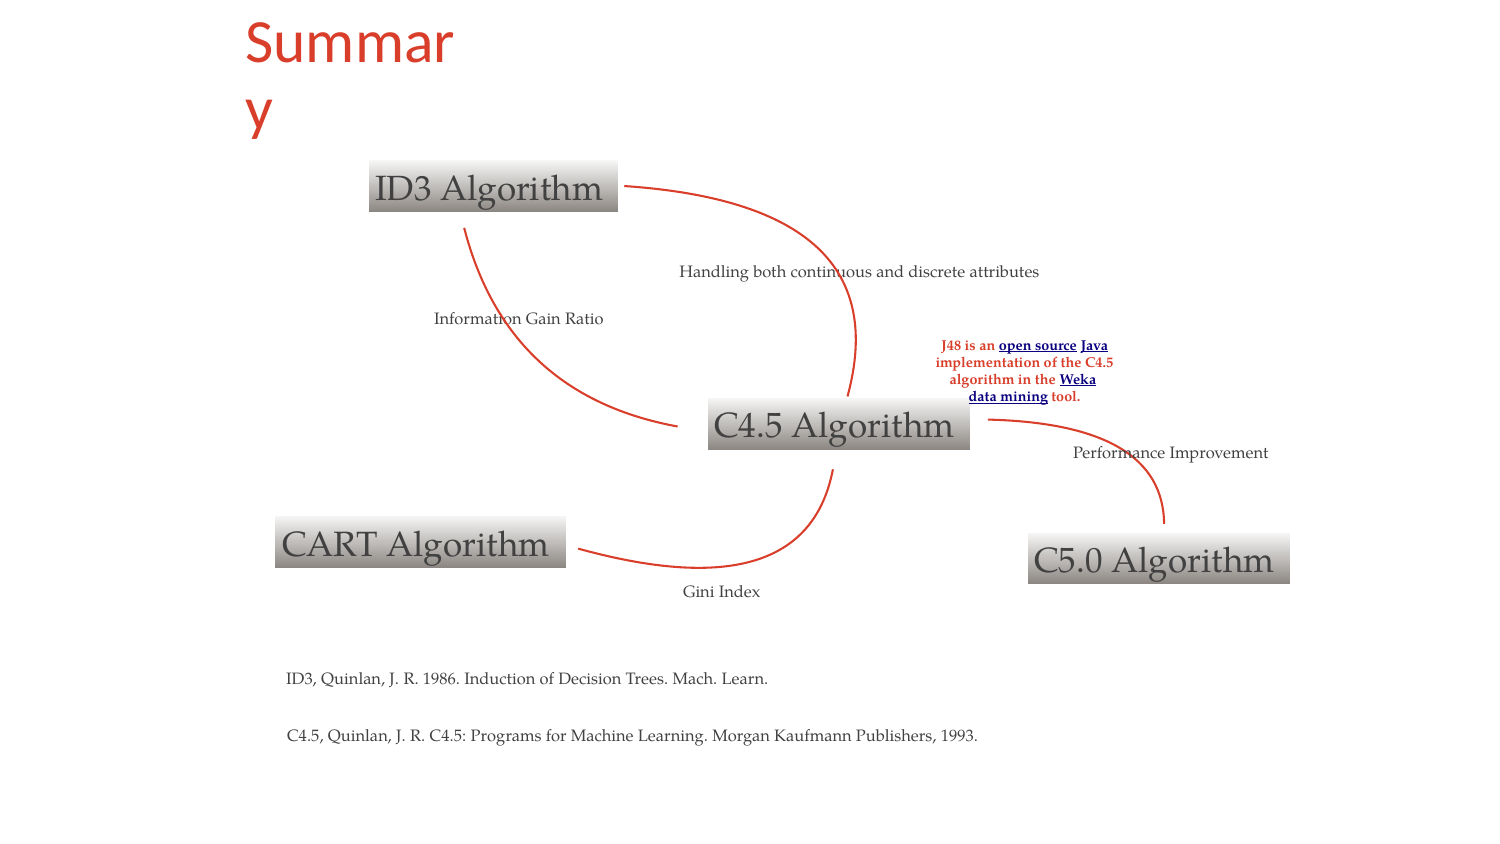

Summary
ID3 Algorithm

Handling both continuous and discrete attributes
Information Gain Ratio
J48 is an open source Java implementation of the C4.5 algorithm in the Weka data mining tool.
C4.5 Algorithm

Performance Improvement

CART Algorithm
C5.0 Algorithm
Gini Index
ID3, Quinlan, J. R. 1986. Induction of Decision Trees. Mach. Learn.
C4.5, Quinlan, J. R. C4.5: Programs for Machine Learning. Morgan Kaufmann Publishers, 1993.